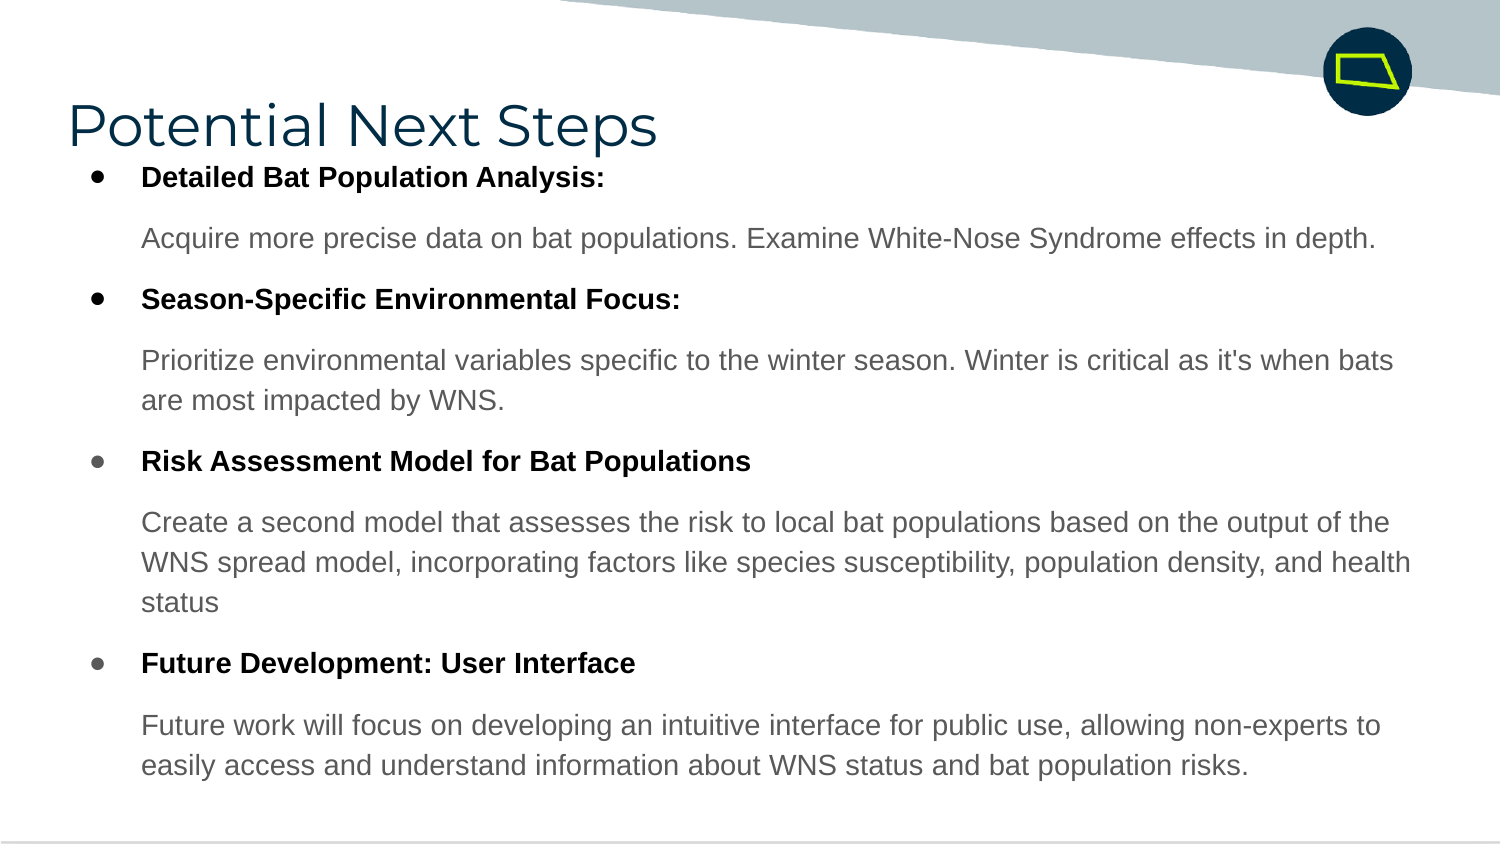

Potential Next Steps
Detailed Bat Population Analysis:
Acquire more precise data on bat populations. Examine White-Nose Syndrome effects in depth.
Season-Specific Environmental Focus:
Prioritize environmental variables specific to the winter season. Winter is critical as it's when bats are most impacted by WNS.
Risk Assessment Model for Bat Populations
Create a second model that assesses the risk to local bat populations based on the output of the WNS spread model, incorporating factors like species susceptibility, population density, and health status
Future Development: User Interface
Future work will focus on developing an intuitive interface for public use, allowing non-experts to easily access and understand information about WNS status and bat population risks.